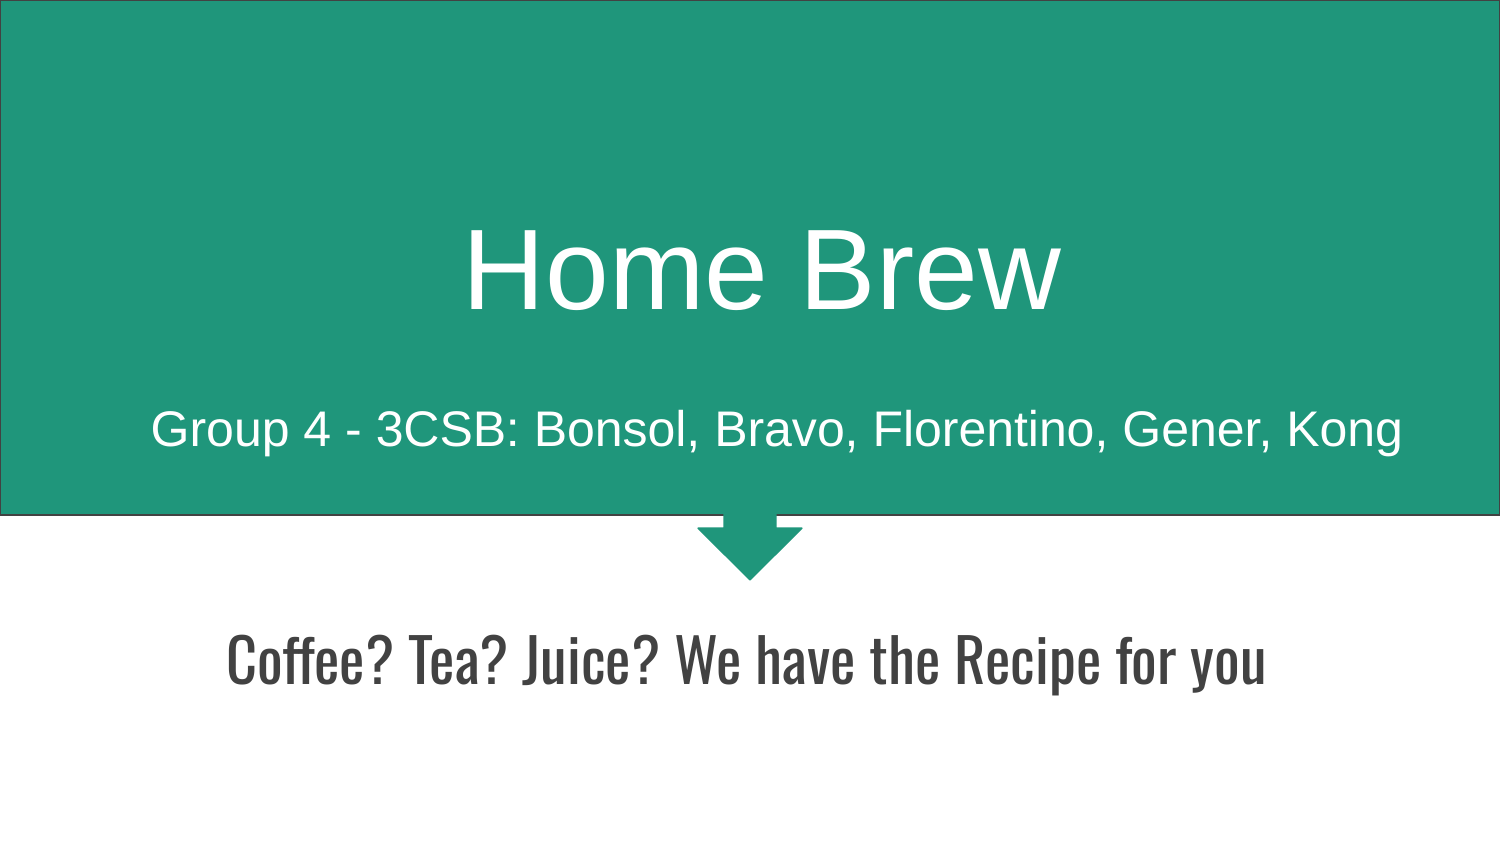

Home Brew
# Group 4 - 3CSB: Bonsol, Bravo, Florentino, Gener, Kong

Coffee? Tea? Juice? We have the Recipe for you